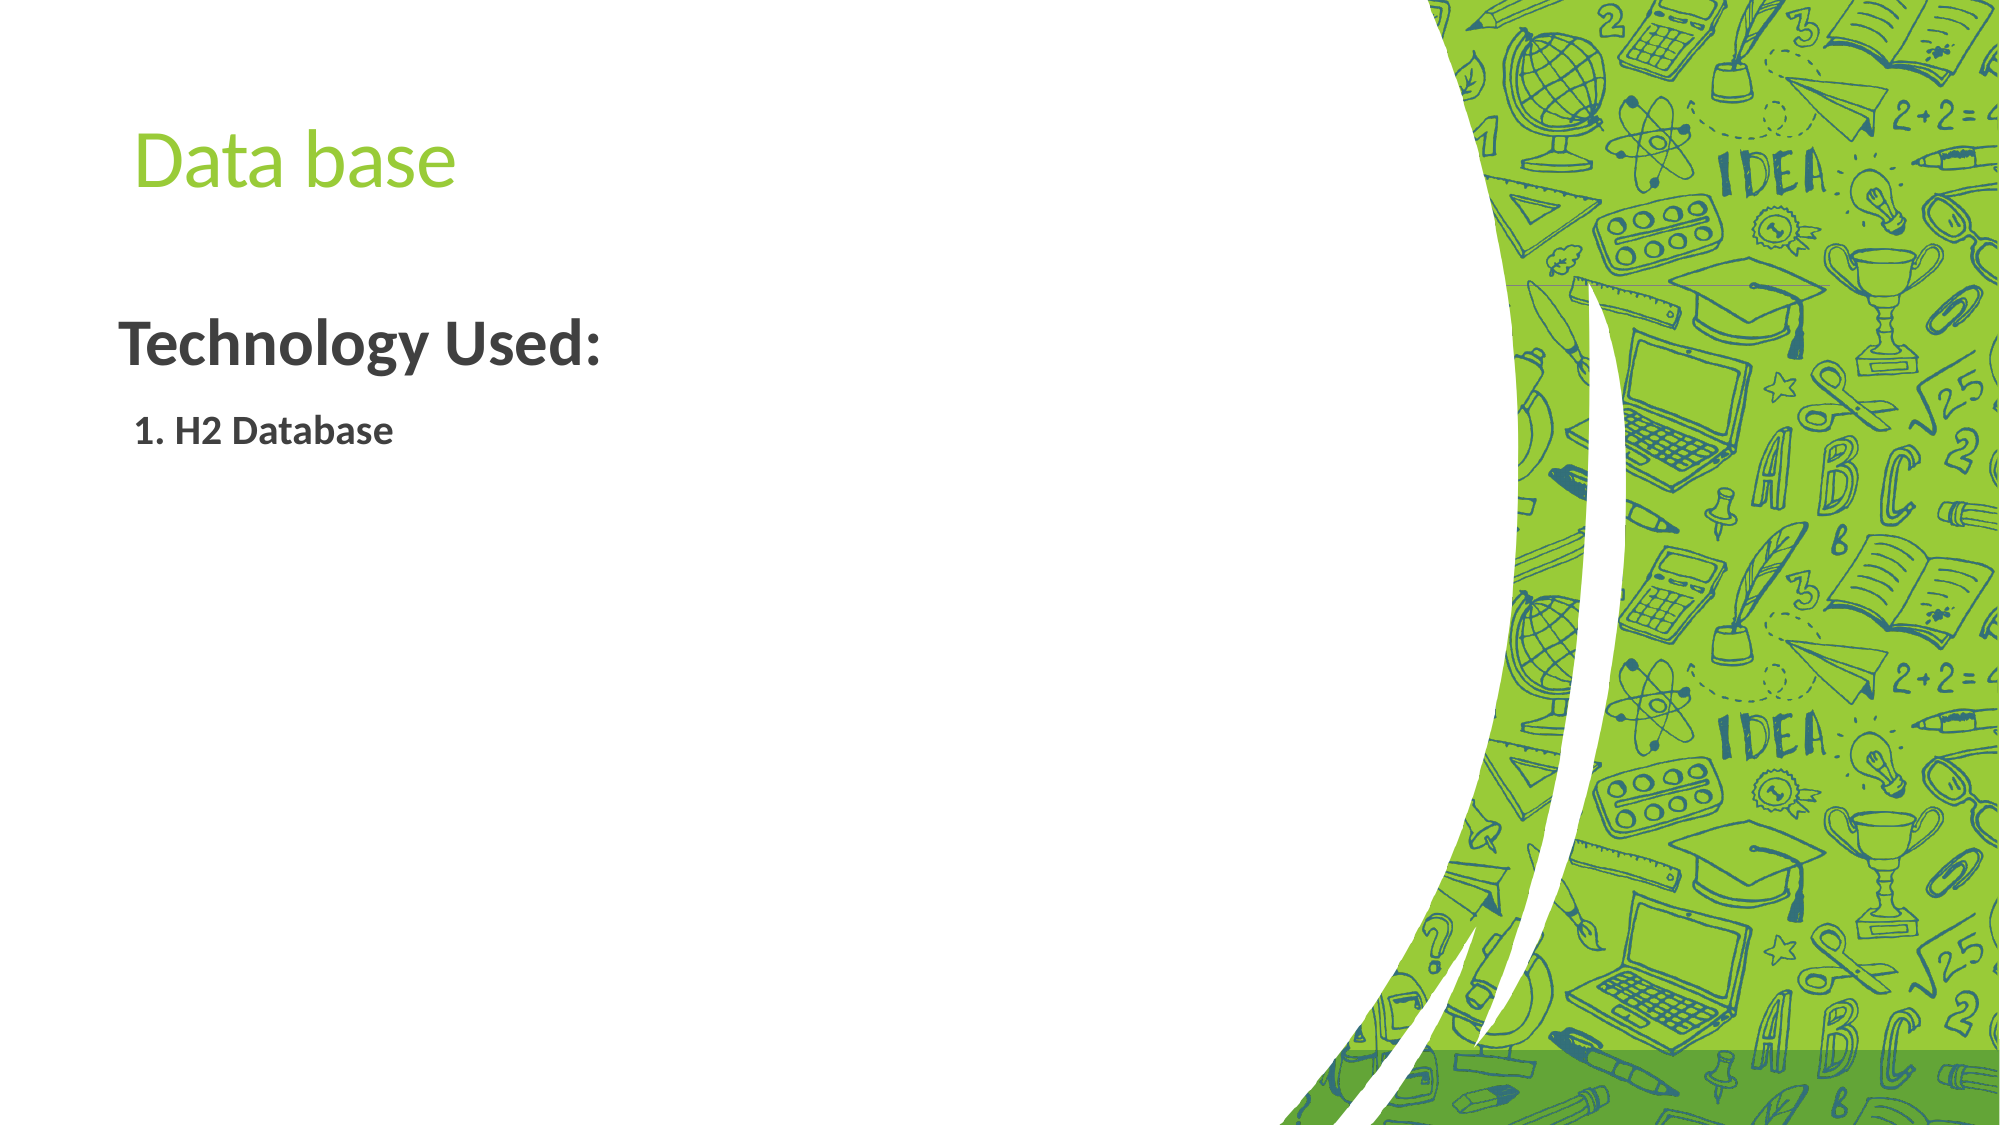

# Data base
Technology Used:
1. H2 Database